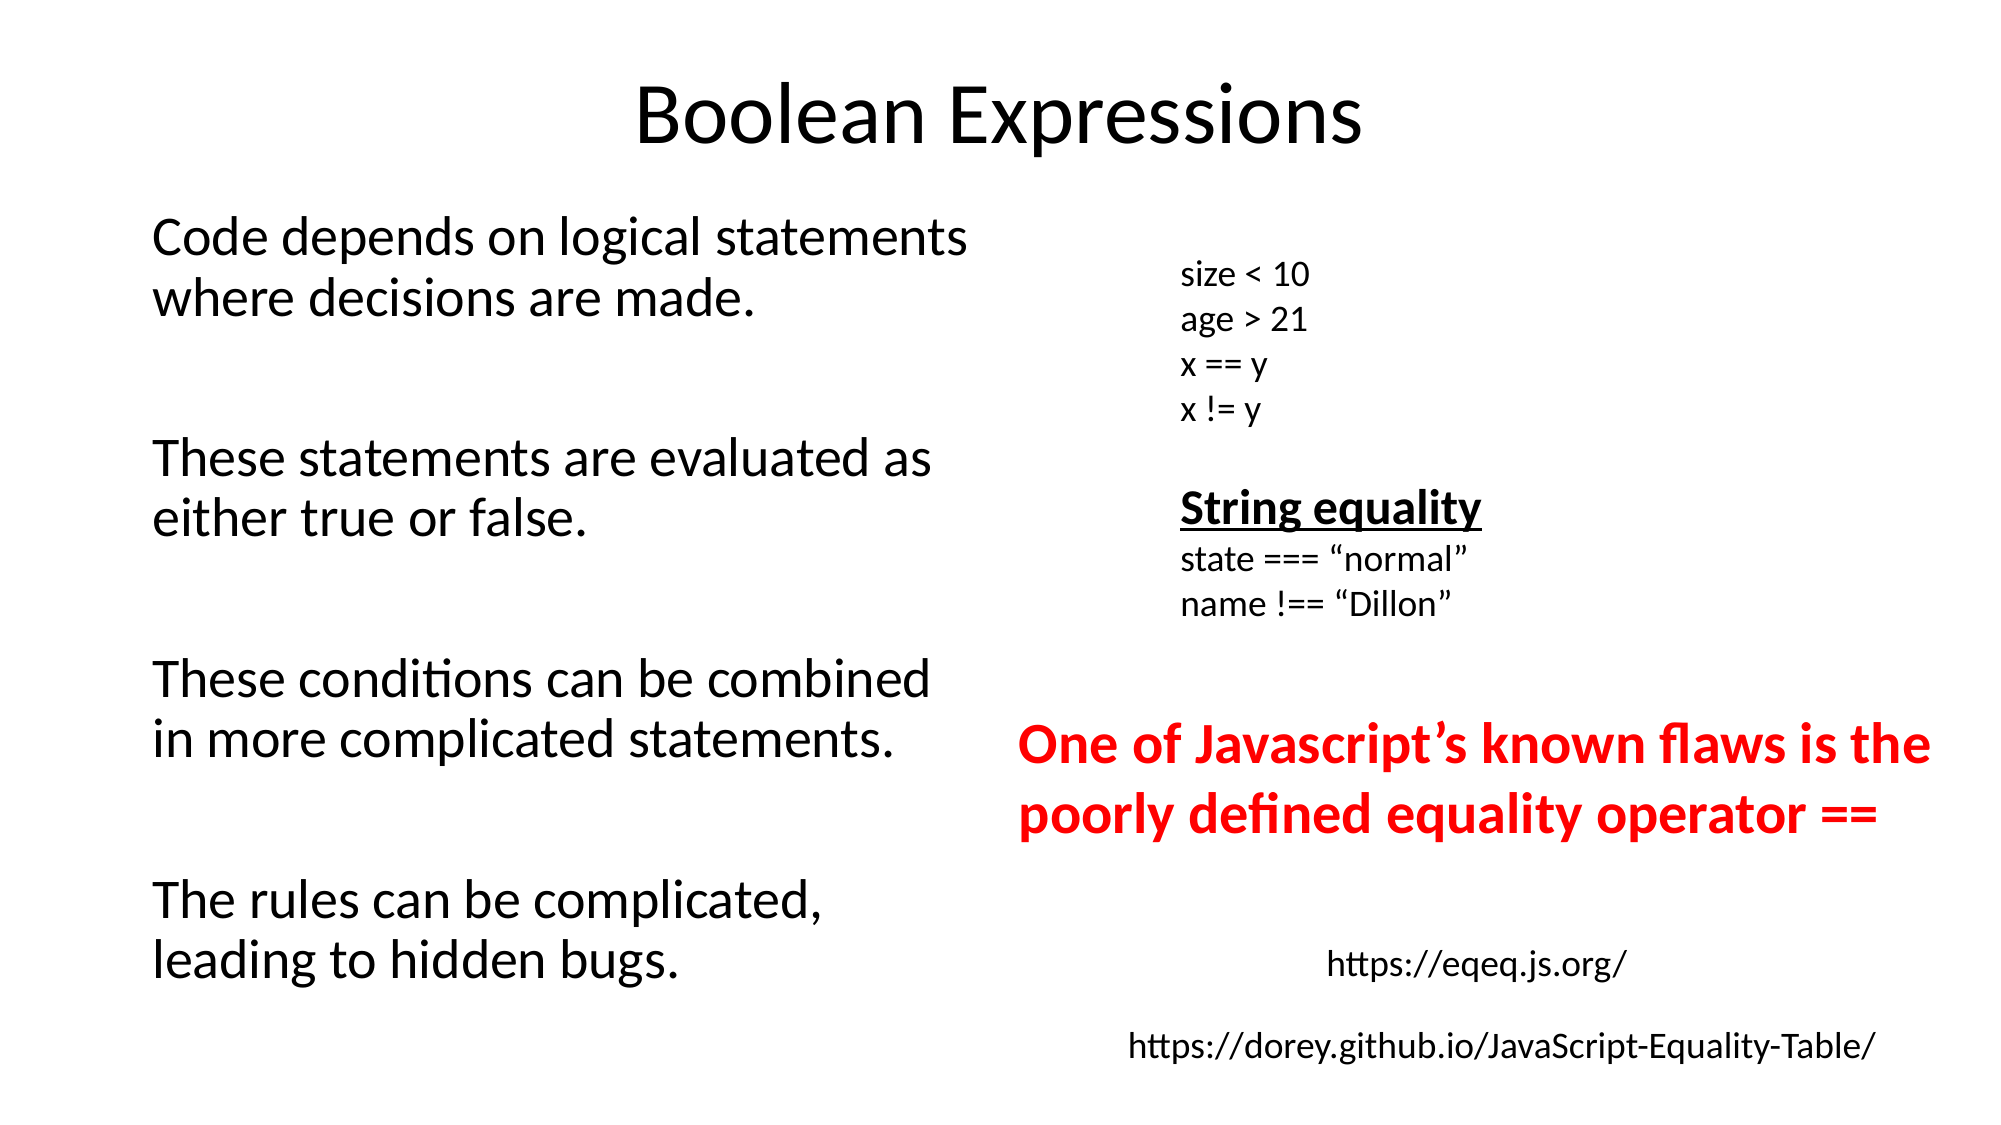

# Boolean Expressions
Code depends on logical statements where decisions are made.

These statements are evaluated as either true or false.

These conditions can be combined in more complicated statements.

The rules can be complicated, leading to hidden bugs.
size < 10
age > 21
x == y
x != y

String equality
state === “normal”
name !== “Dillon”
One of Javascript’s known flaws is the poorly defined equality operator ==
https://eqeq.js.org/
https://dorey.github.io/JavaScript-Equality-Table/